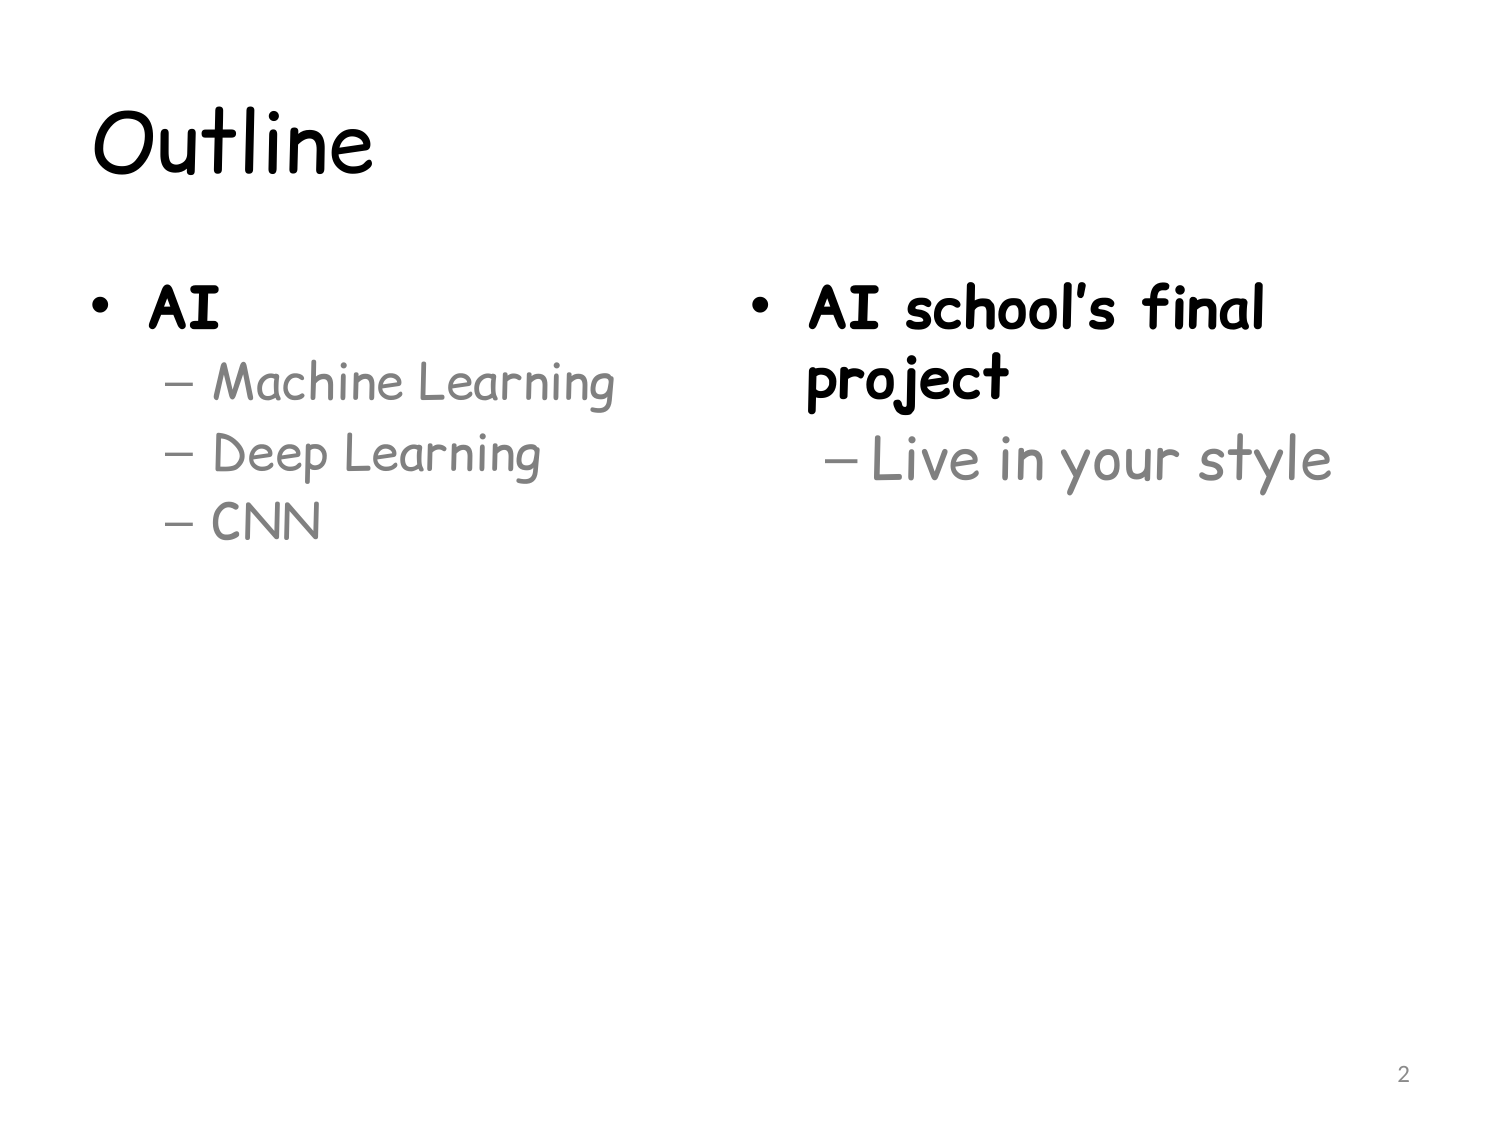

# Outline
AI
Machine Learning
Deep Learning
CNN

AI school’s final project
Live in your style

2